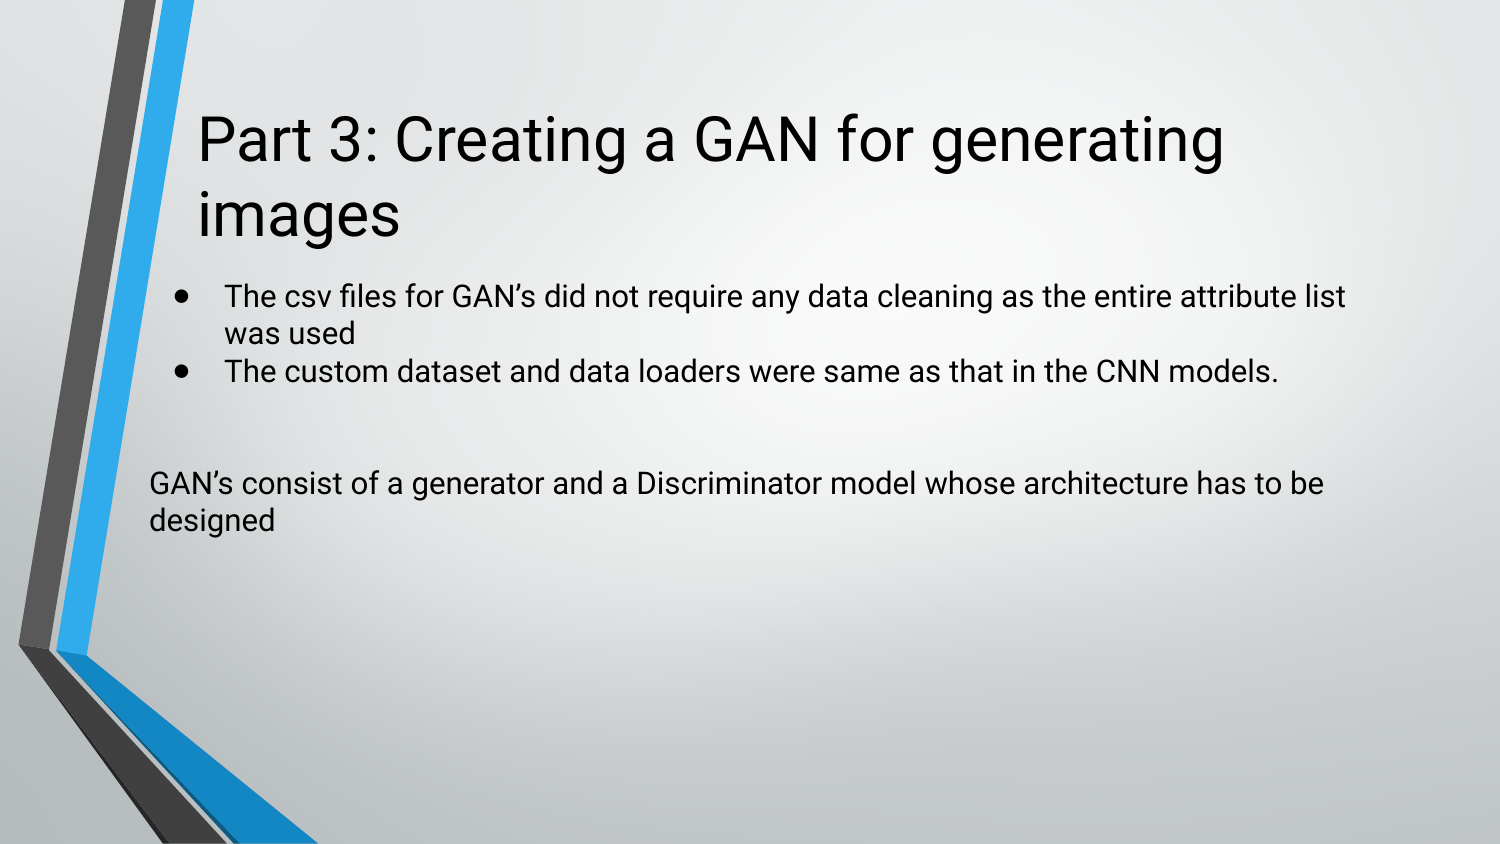

# Part 3: Creating a GAN for generating images
The csv files for GAN’s did not require any data cleaning as the entire attribute list was used
The custom dataset and data loaders were same as that in the CNN models.

GAN’s consist of a generator and a Discriminator model whose architecture has to be designed